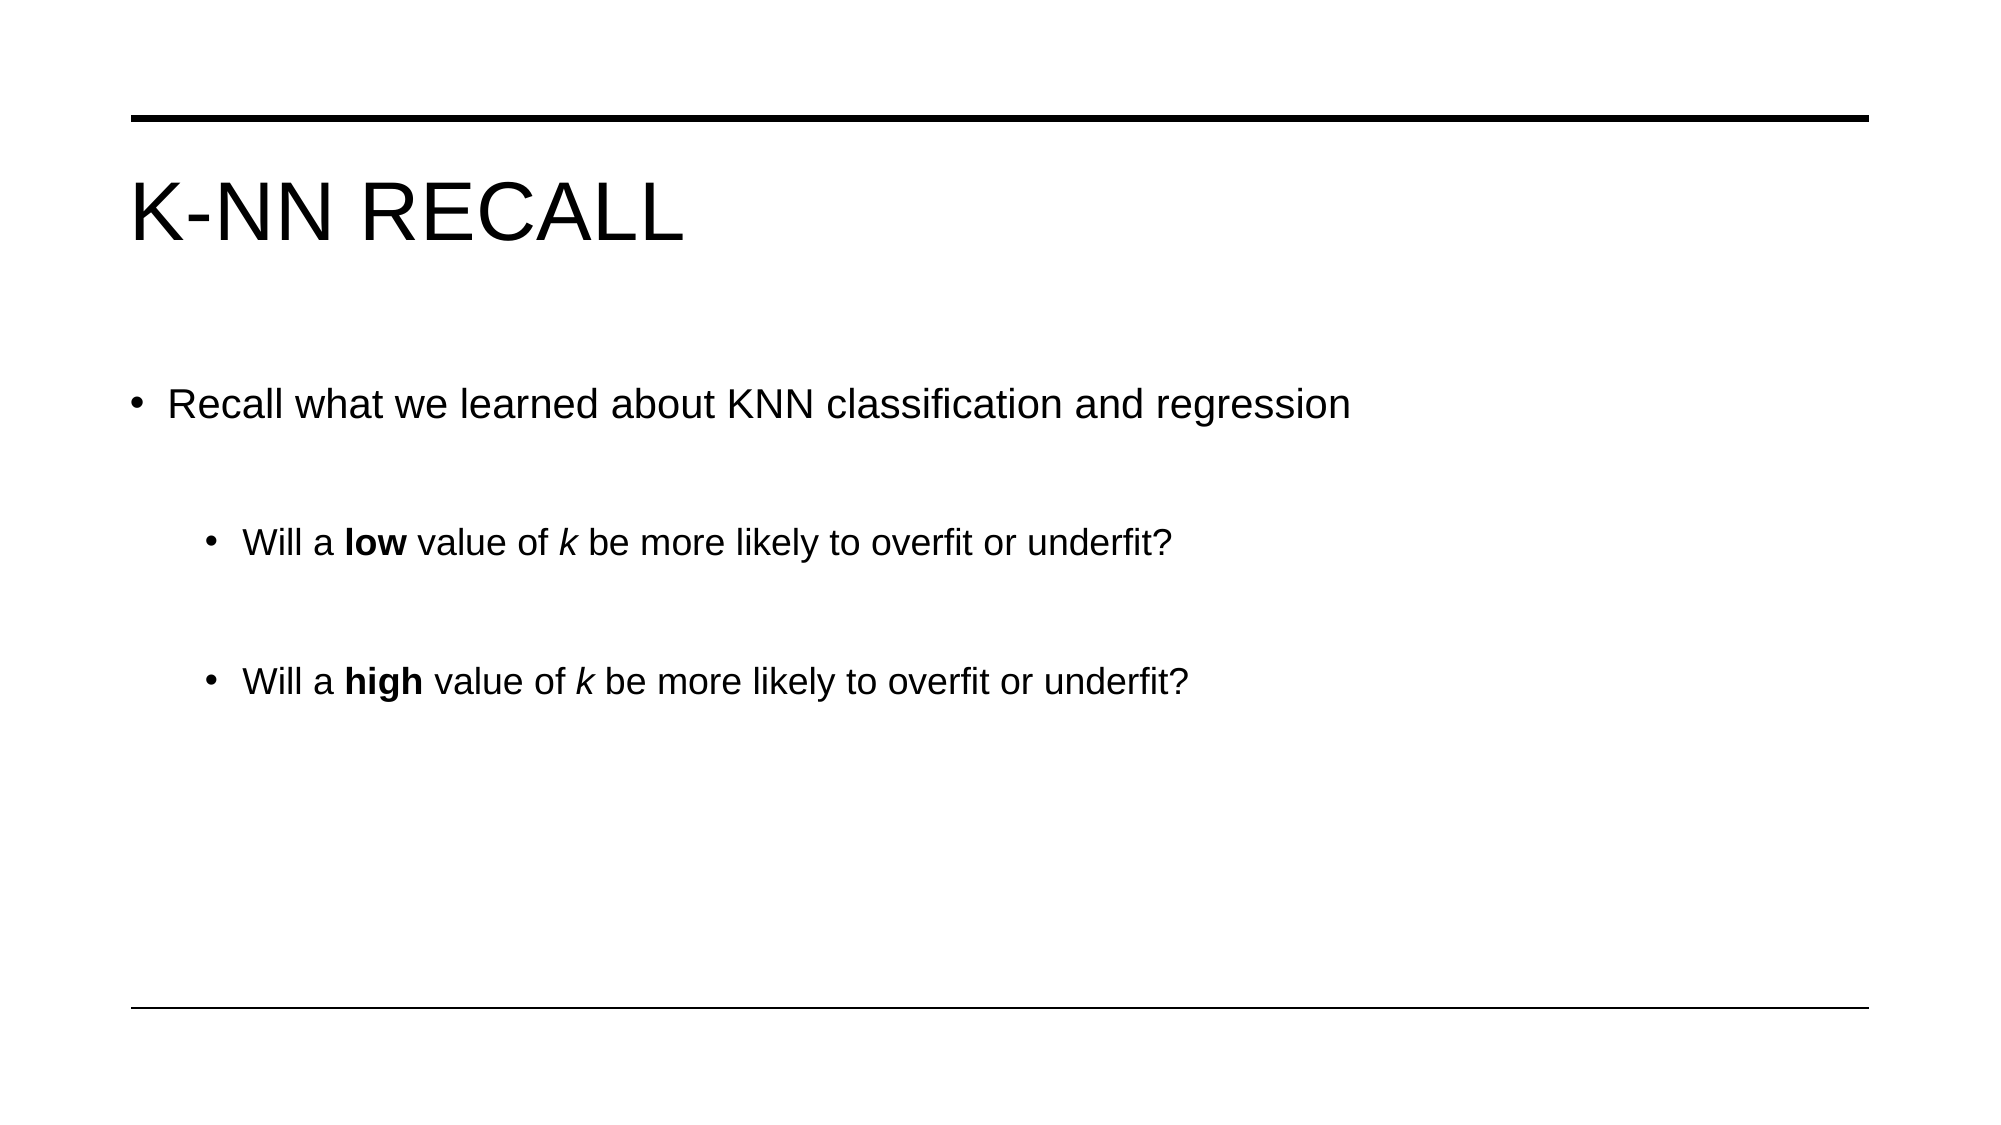

# K-nn recall
Recall what we learned about KNN classification and regression

Will a low value of k be more likely to overfit or underfit?

Will a high value of k be more likely to overfit or underfit?